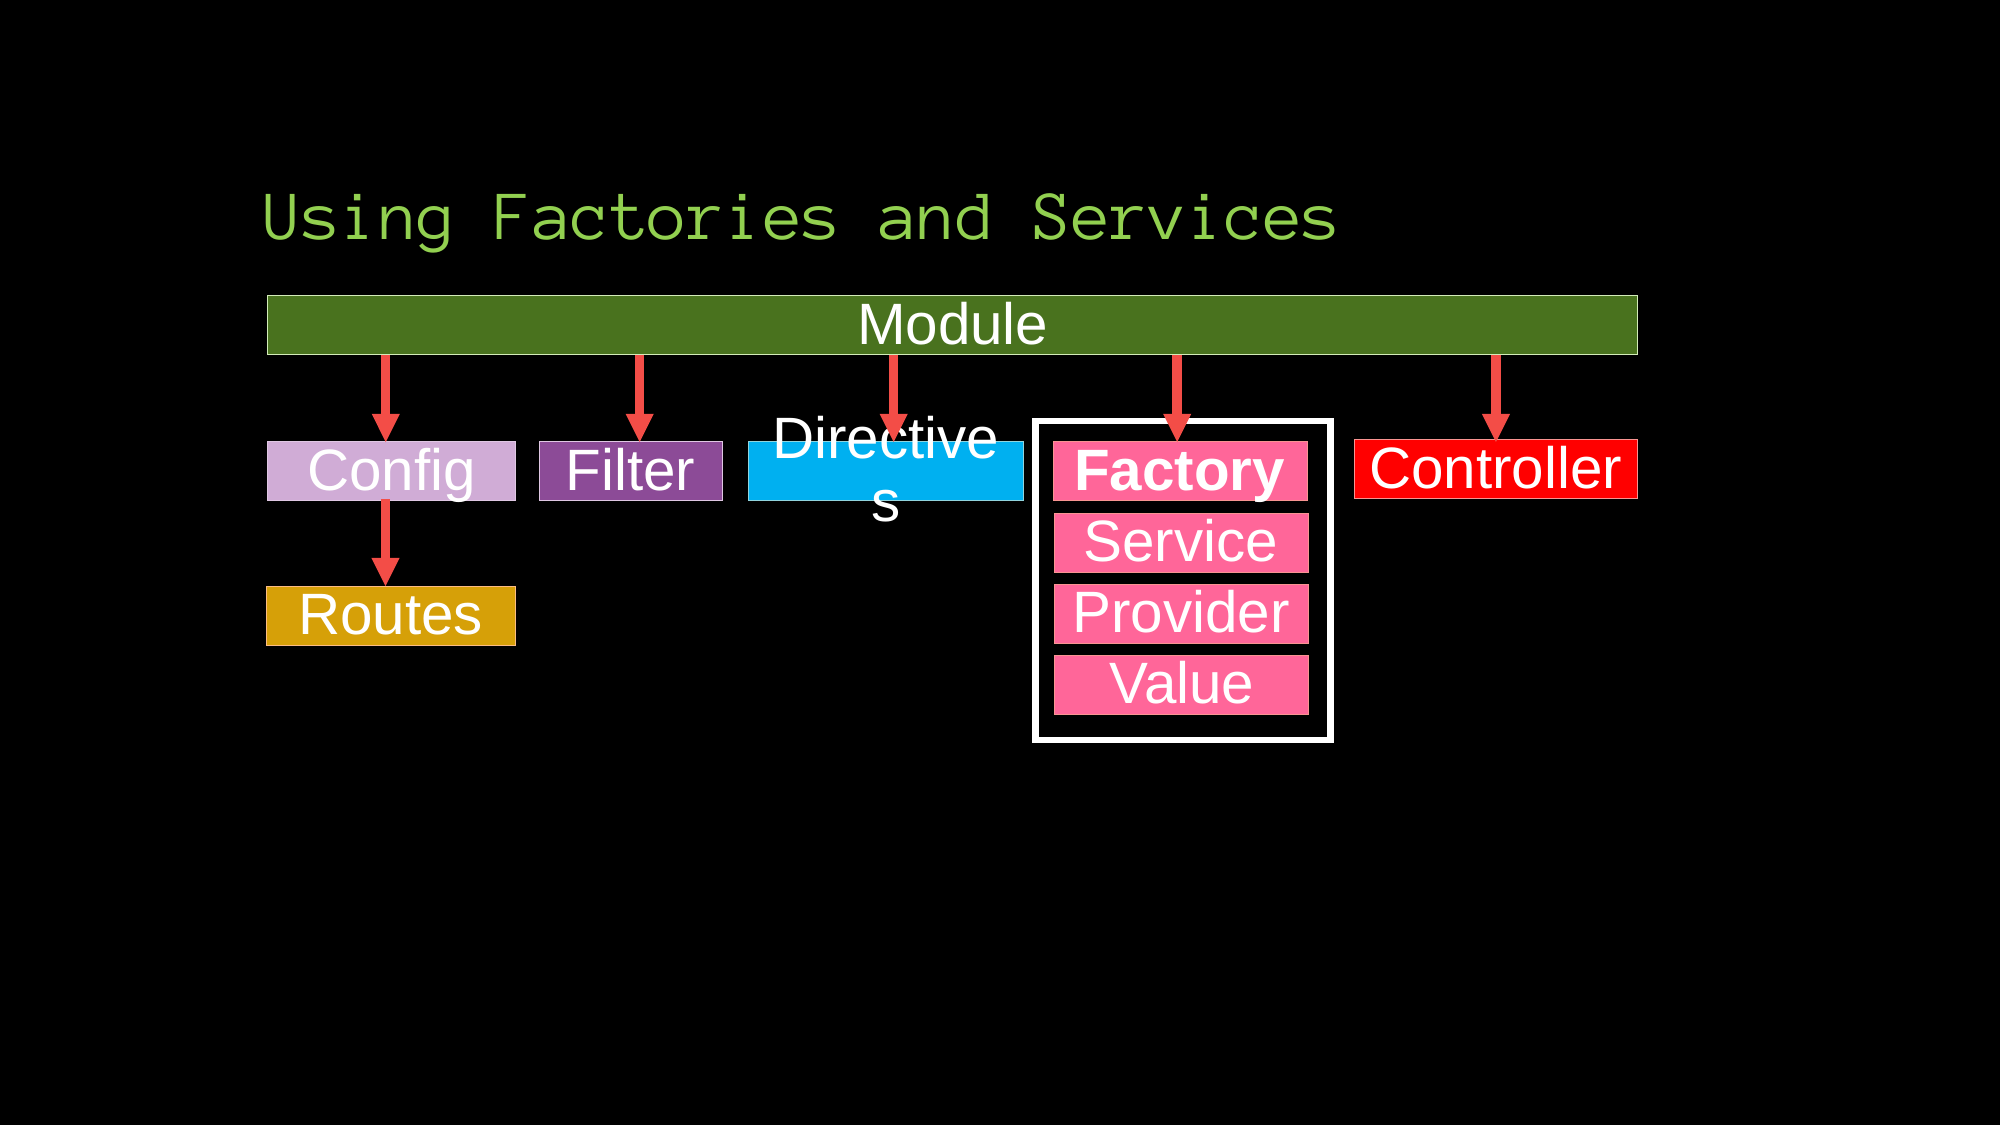

# Using Factories and Services
Module

Controller
Config
Filter
Factory
Directives
Service
Provider
Routes
Value